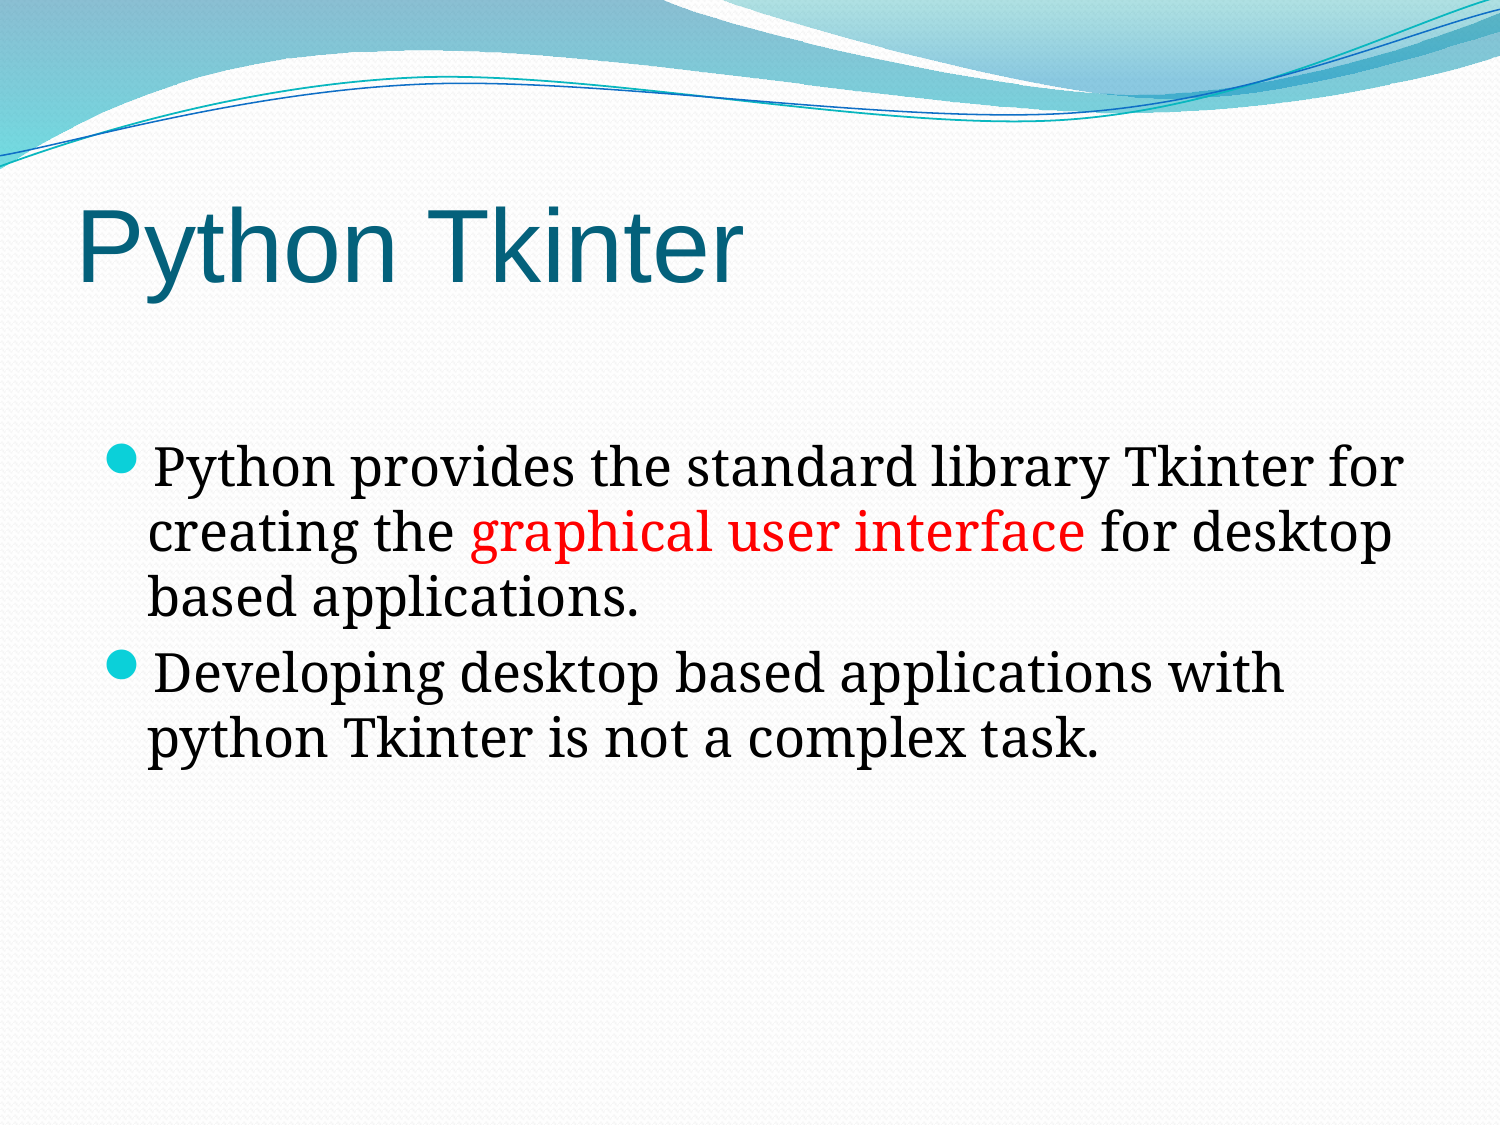

# Python Tkinter
Python provides the standard library Tkinter for creating the graphical user interface for desktop based applications.
Developing desktop based applications with python Tkinter is not a complex task.